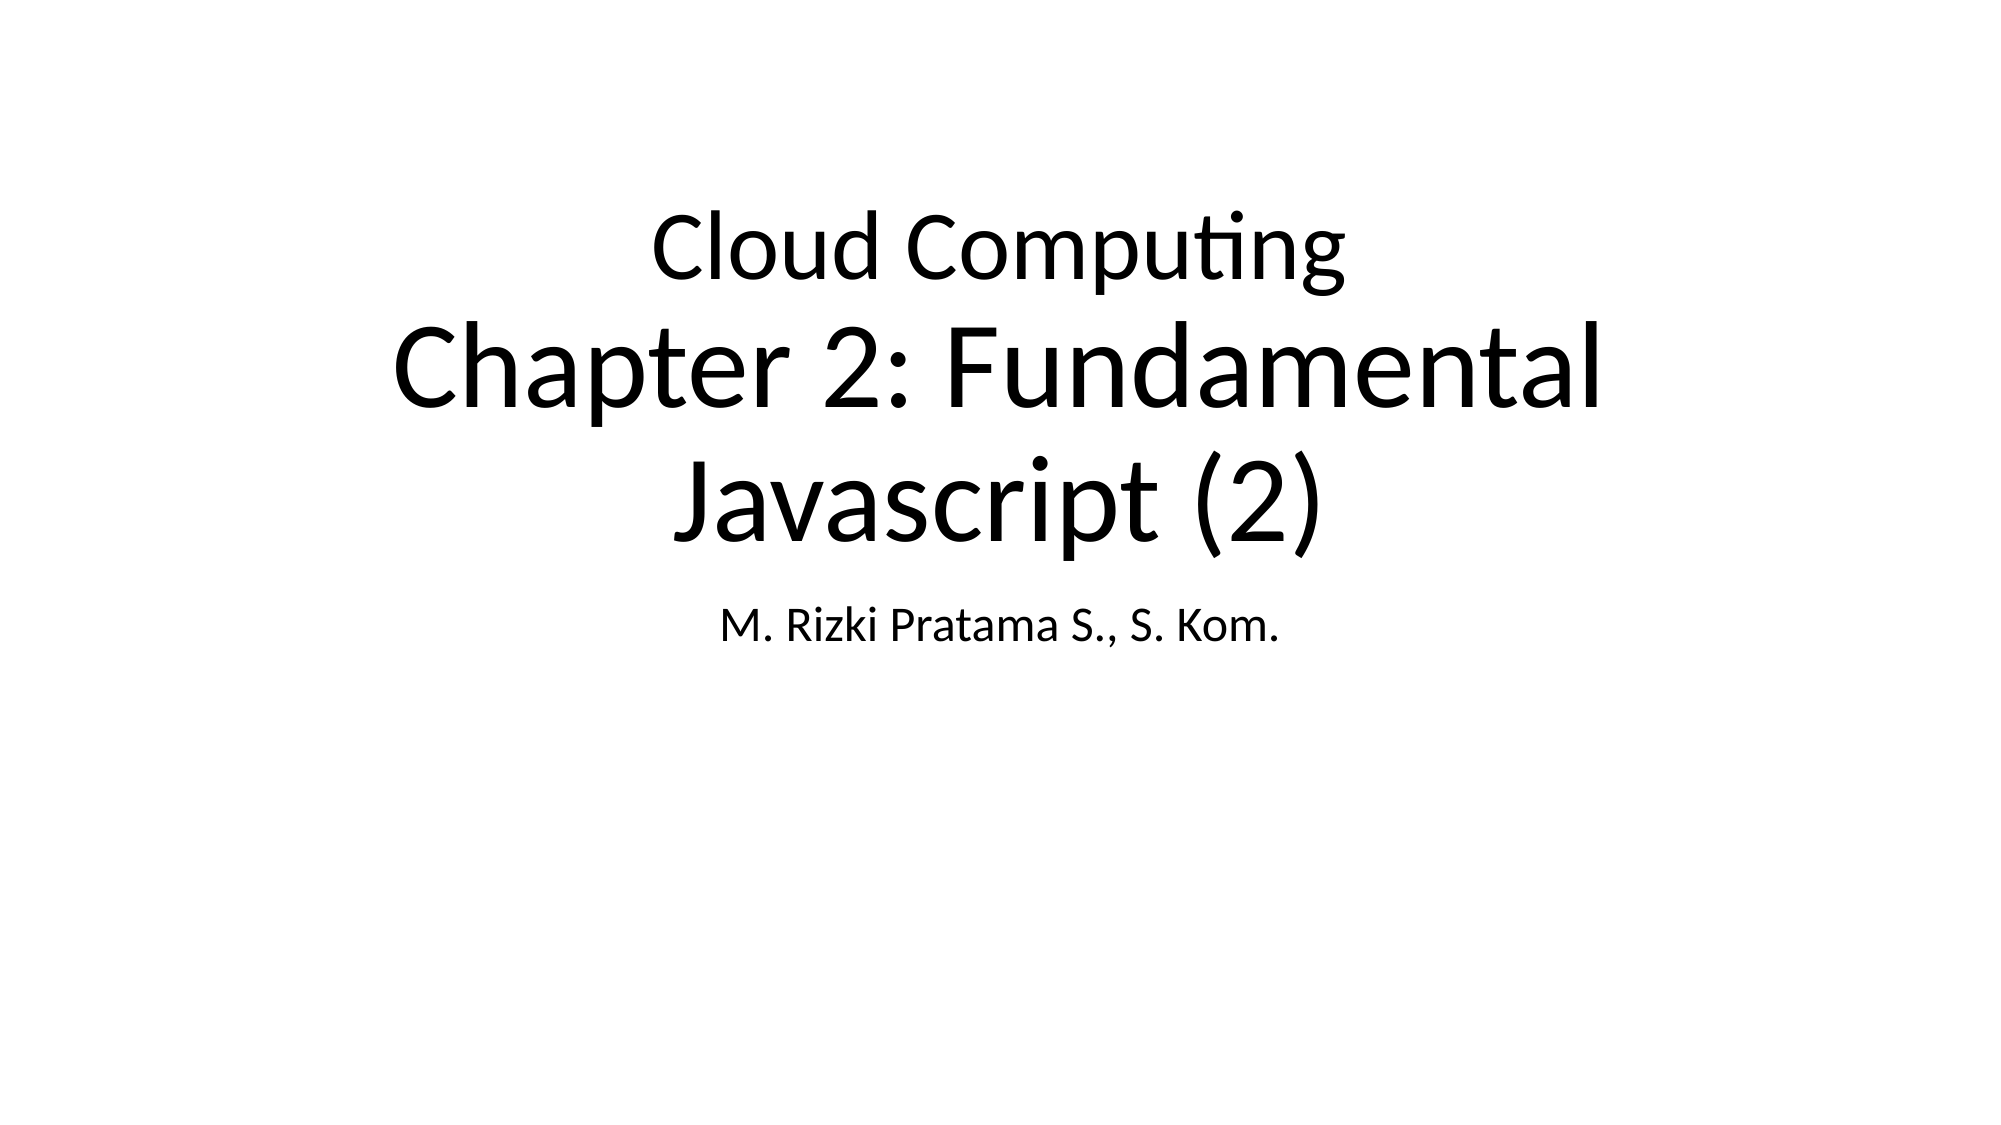

# Cloud Computing Chapter 2: Fundamental Javascript (2)
M. Rizki Pratama S., S. Kom.